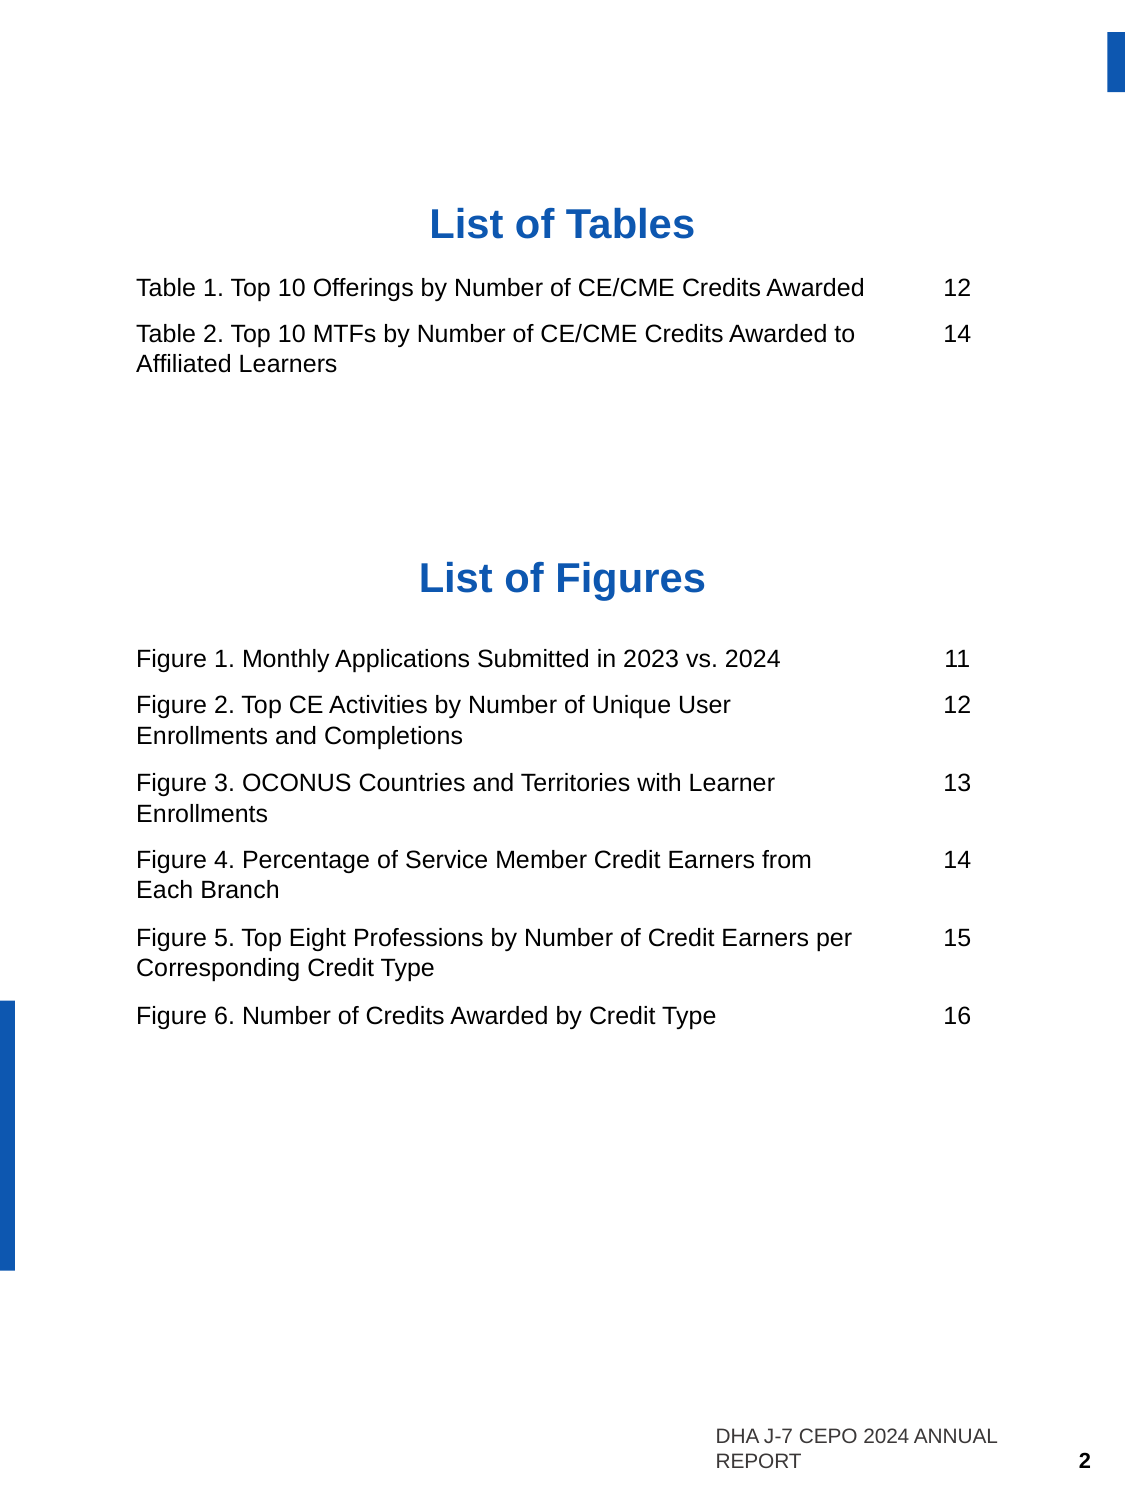

List of Tables
| Table 1. Top 10 Offerings by Number of CE/CME Credits Awarded | 12 |
| --- | --- |
| Table 2. Top 10 MTFs by Number of CE/CME Credits Awarded to Affiliated Learners | 14 |
List of Figures
| Figure 1. Monthly Applications Submitted in 2023 vs. 2024 | 11 |
| --- | --- |
| Figure 2. Top CE Activities by Number of Unique User Enrollments and Completions | 12 |
| Figure 3. OCONUS Countries and Territories with Learner Enrollments | 13 |
| Figure 4. Percentage of Service Member Credit Earners from Each Branch | 14 |
| Figure 5. Top Eight Professions by Number of Credit Earners per Corresponding Credit Type | 15 |
| Figure 6. Number of Credits Awarded by Credit Type | 16 |

2